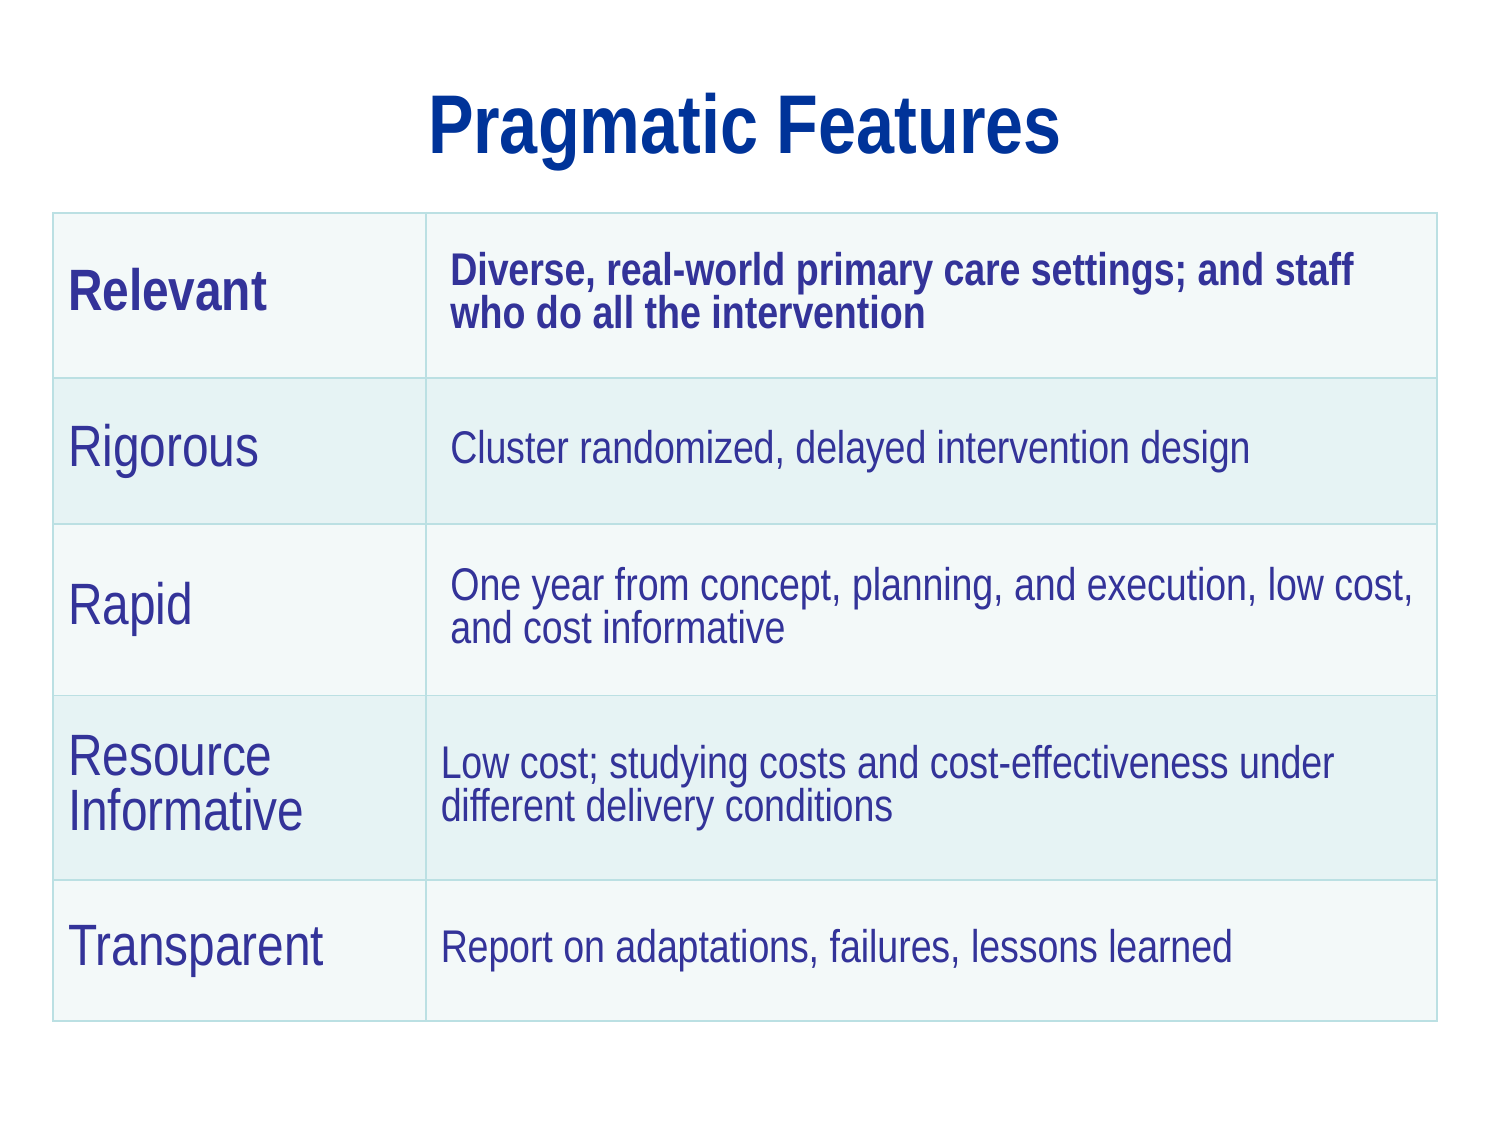

# Pragmatic Features
| Relevant | Diverse, real-world primary care settings; and staff who do all the intervention |
| --- | --- |
| Rigorous | Cluster randomized, delayed intervention design |
| Rapid | One year from concept, planning, and execution, low cost, and cost informative |
| Resource Informative | Low cost; studying costs and cost-effectiveness under different delivery conditions |
| Transparent | Report on adaptations, failures, lessons learned |